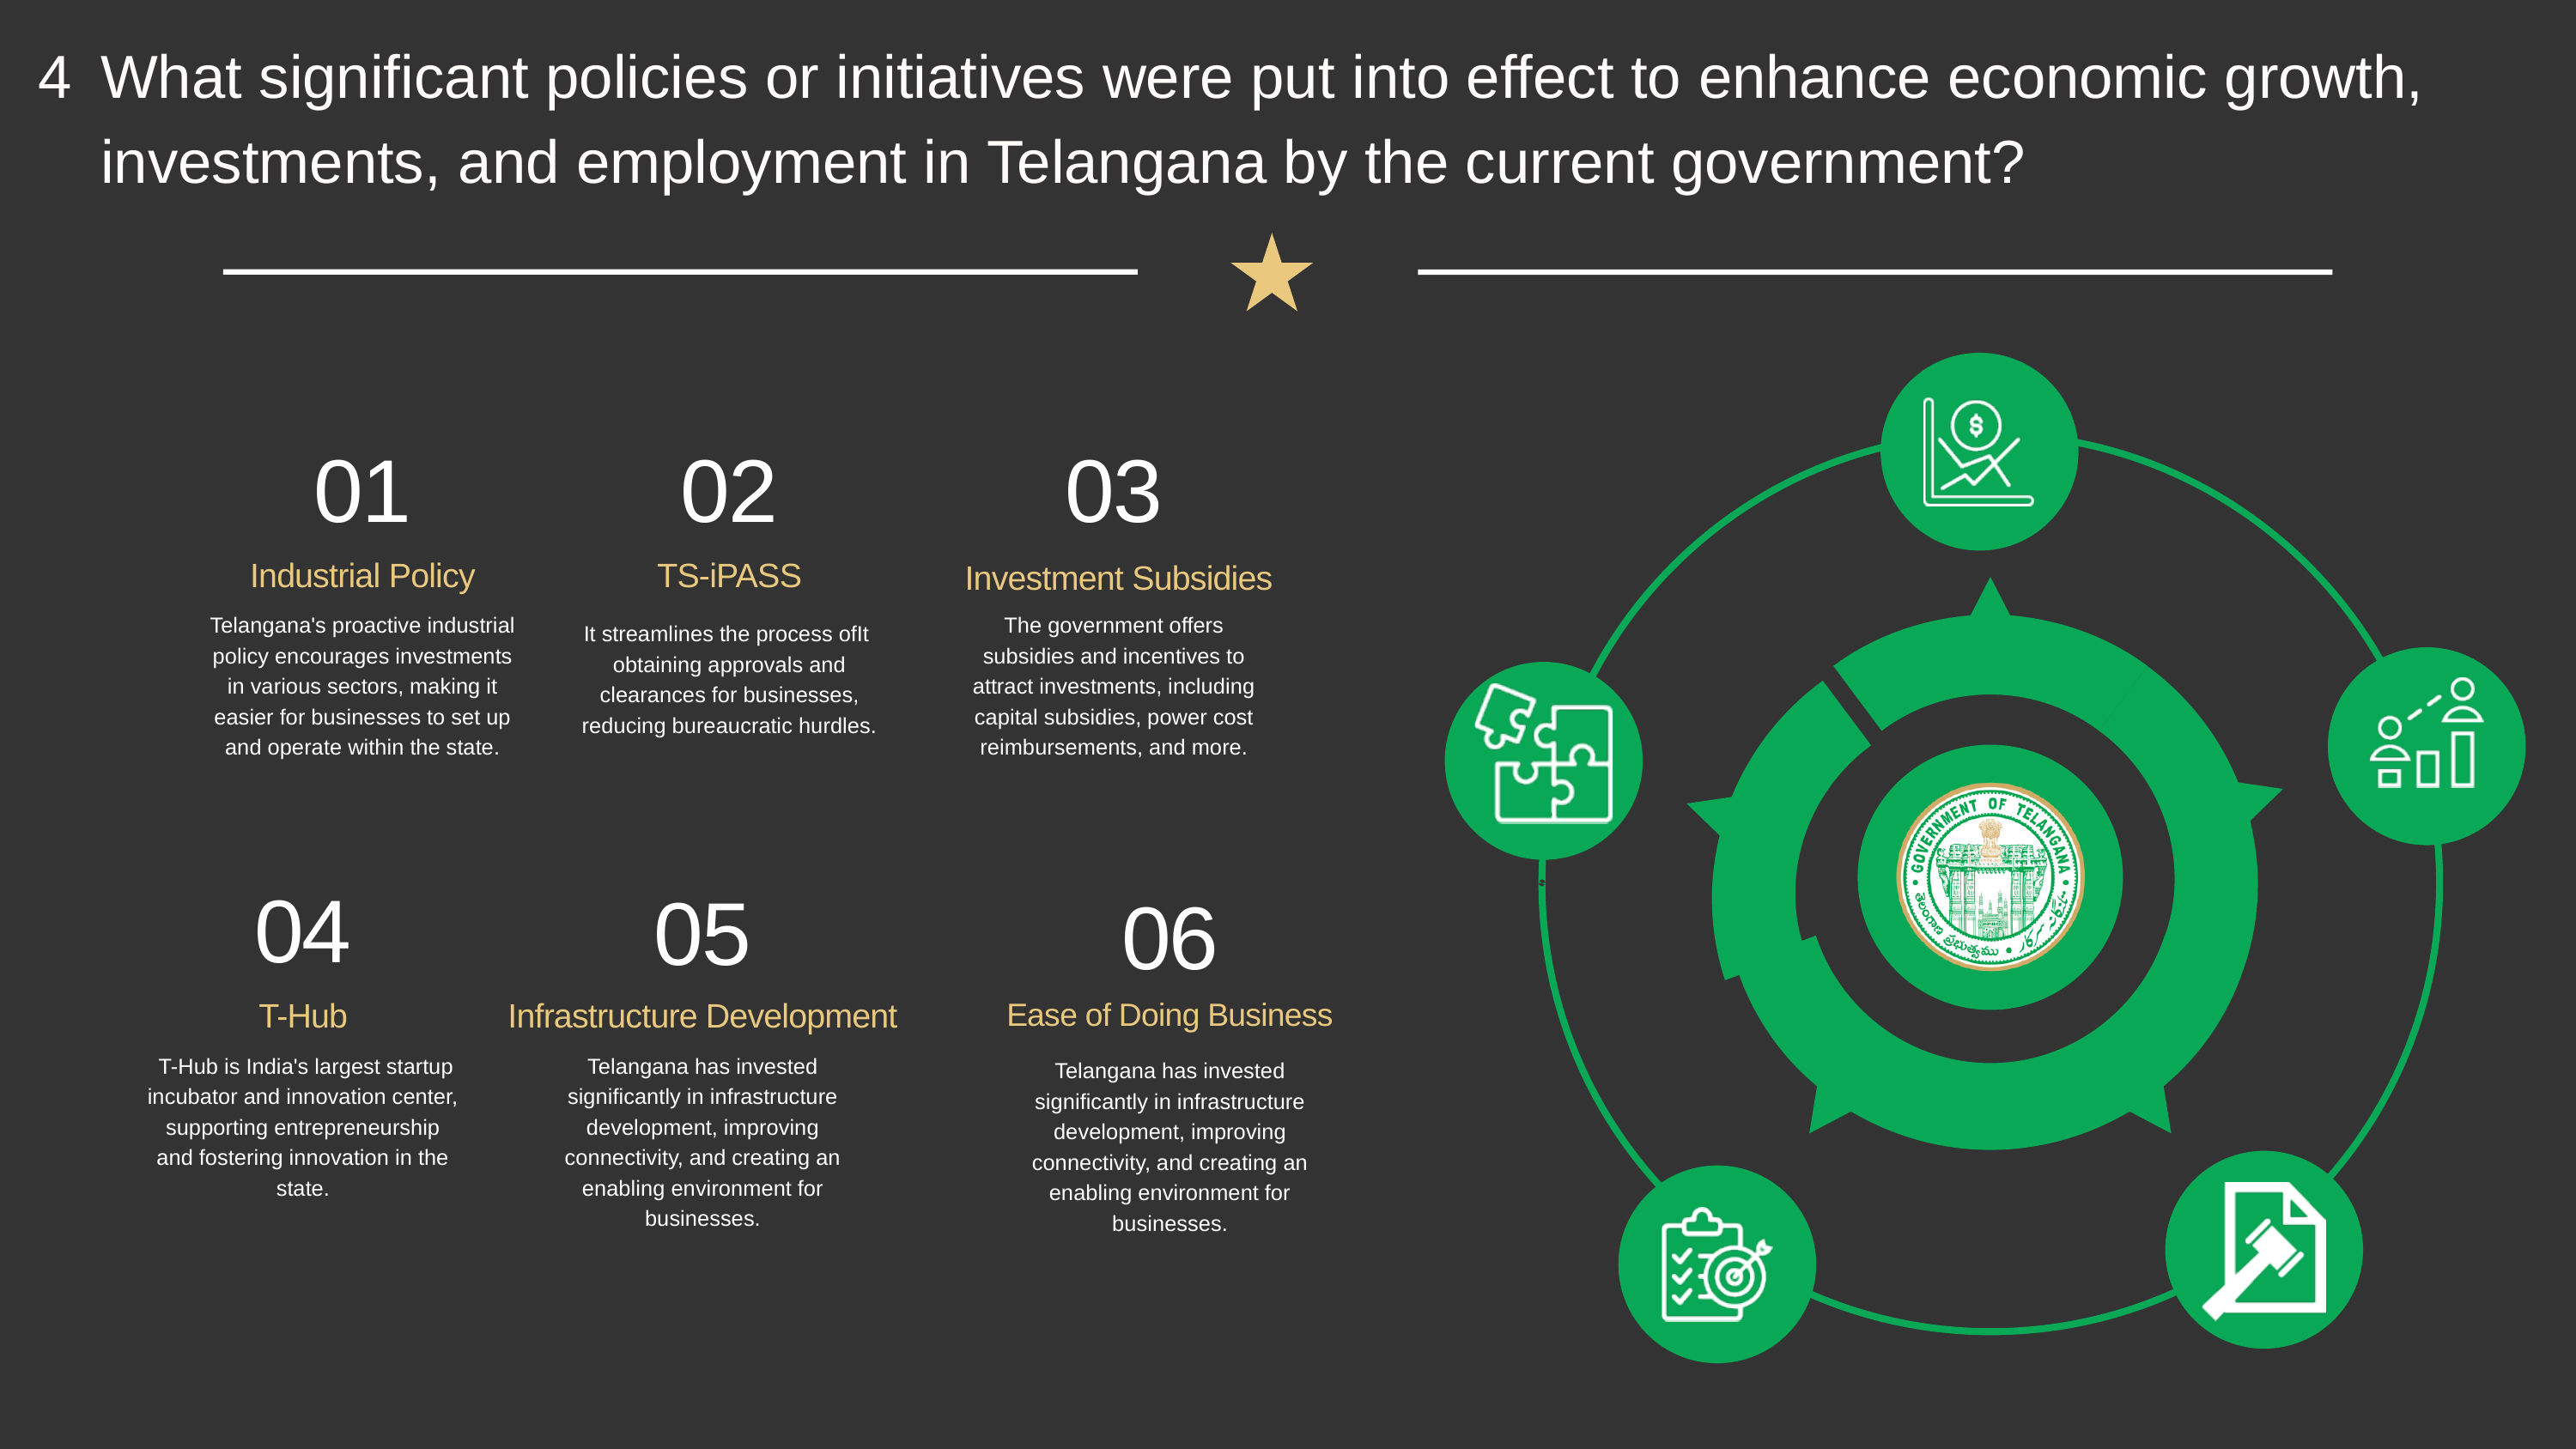

4
What significant policies or initiatives were put into effect to enhance economic growth, investments, and employment in Telangana by the current government?

01
02
03

Industrial Policy
TS-iPASS
Investment Subsidies

Telangana's proactive industrial policy encourages investments in various sectors, making it easier for businesses to set up and operate within the state.
The government offers subsidies and incentives to attract investments, including capital subsidies, power cost reimbursements, and more.
It streamlines the process ofIt  obtaining approvals and clearances for businesses, reducing bureaucratic hurdles.

04
05
06

T-Hub
Infrastructure Development
Ease of Doing Business
 T-Hub is India's largest startup incubator and innovation center, supporting entrepreneurship and fostering innovation in the state.
Telangana has invested significantly in infrastructure development, improving connectivity, and creating an enabling environment for businesses.
Telangana has invested significantly in infrastructure development, improving connectivity, and creating an enabling environment for businesses.